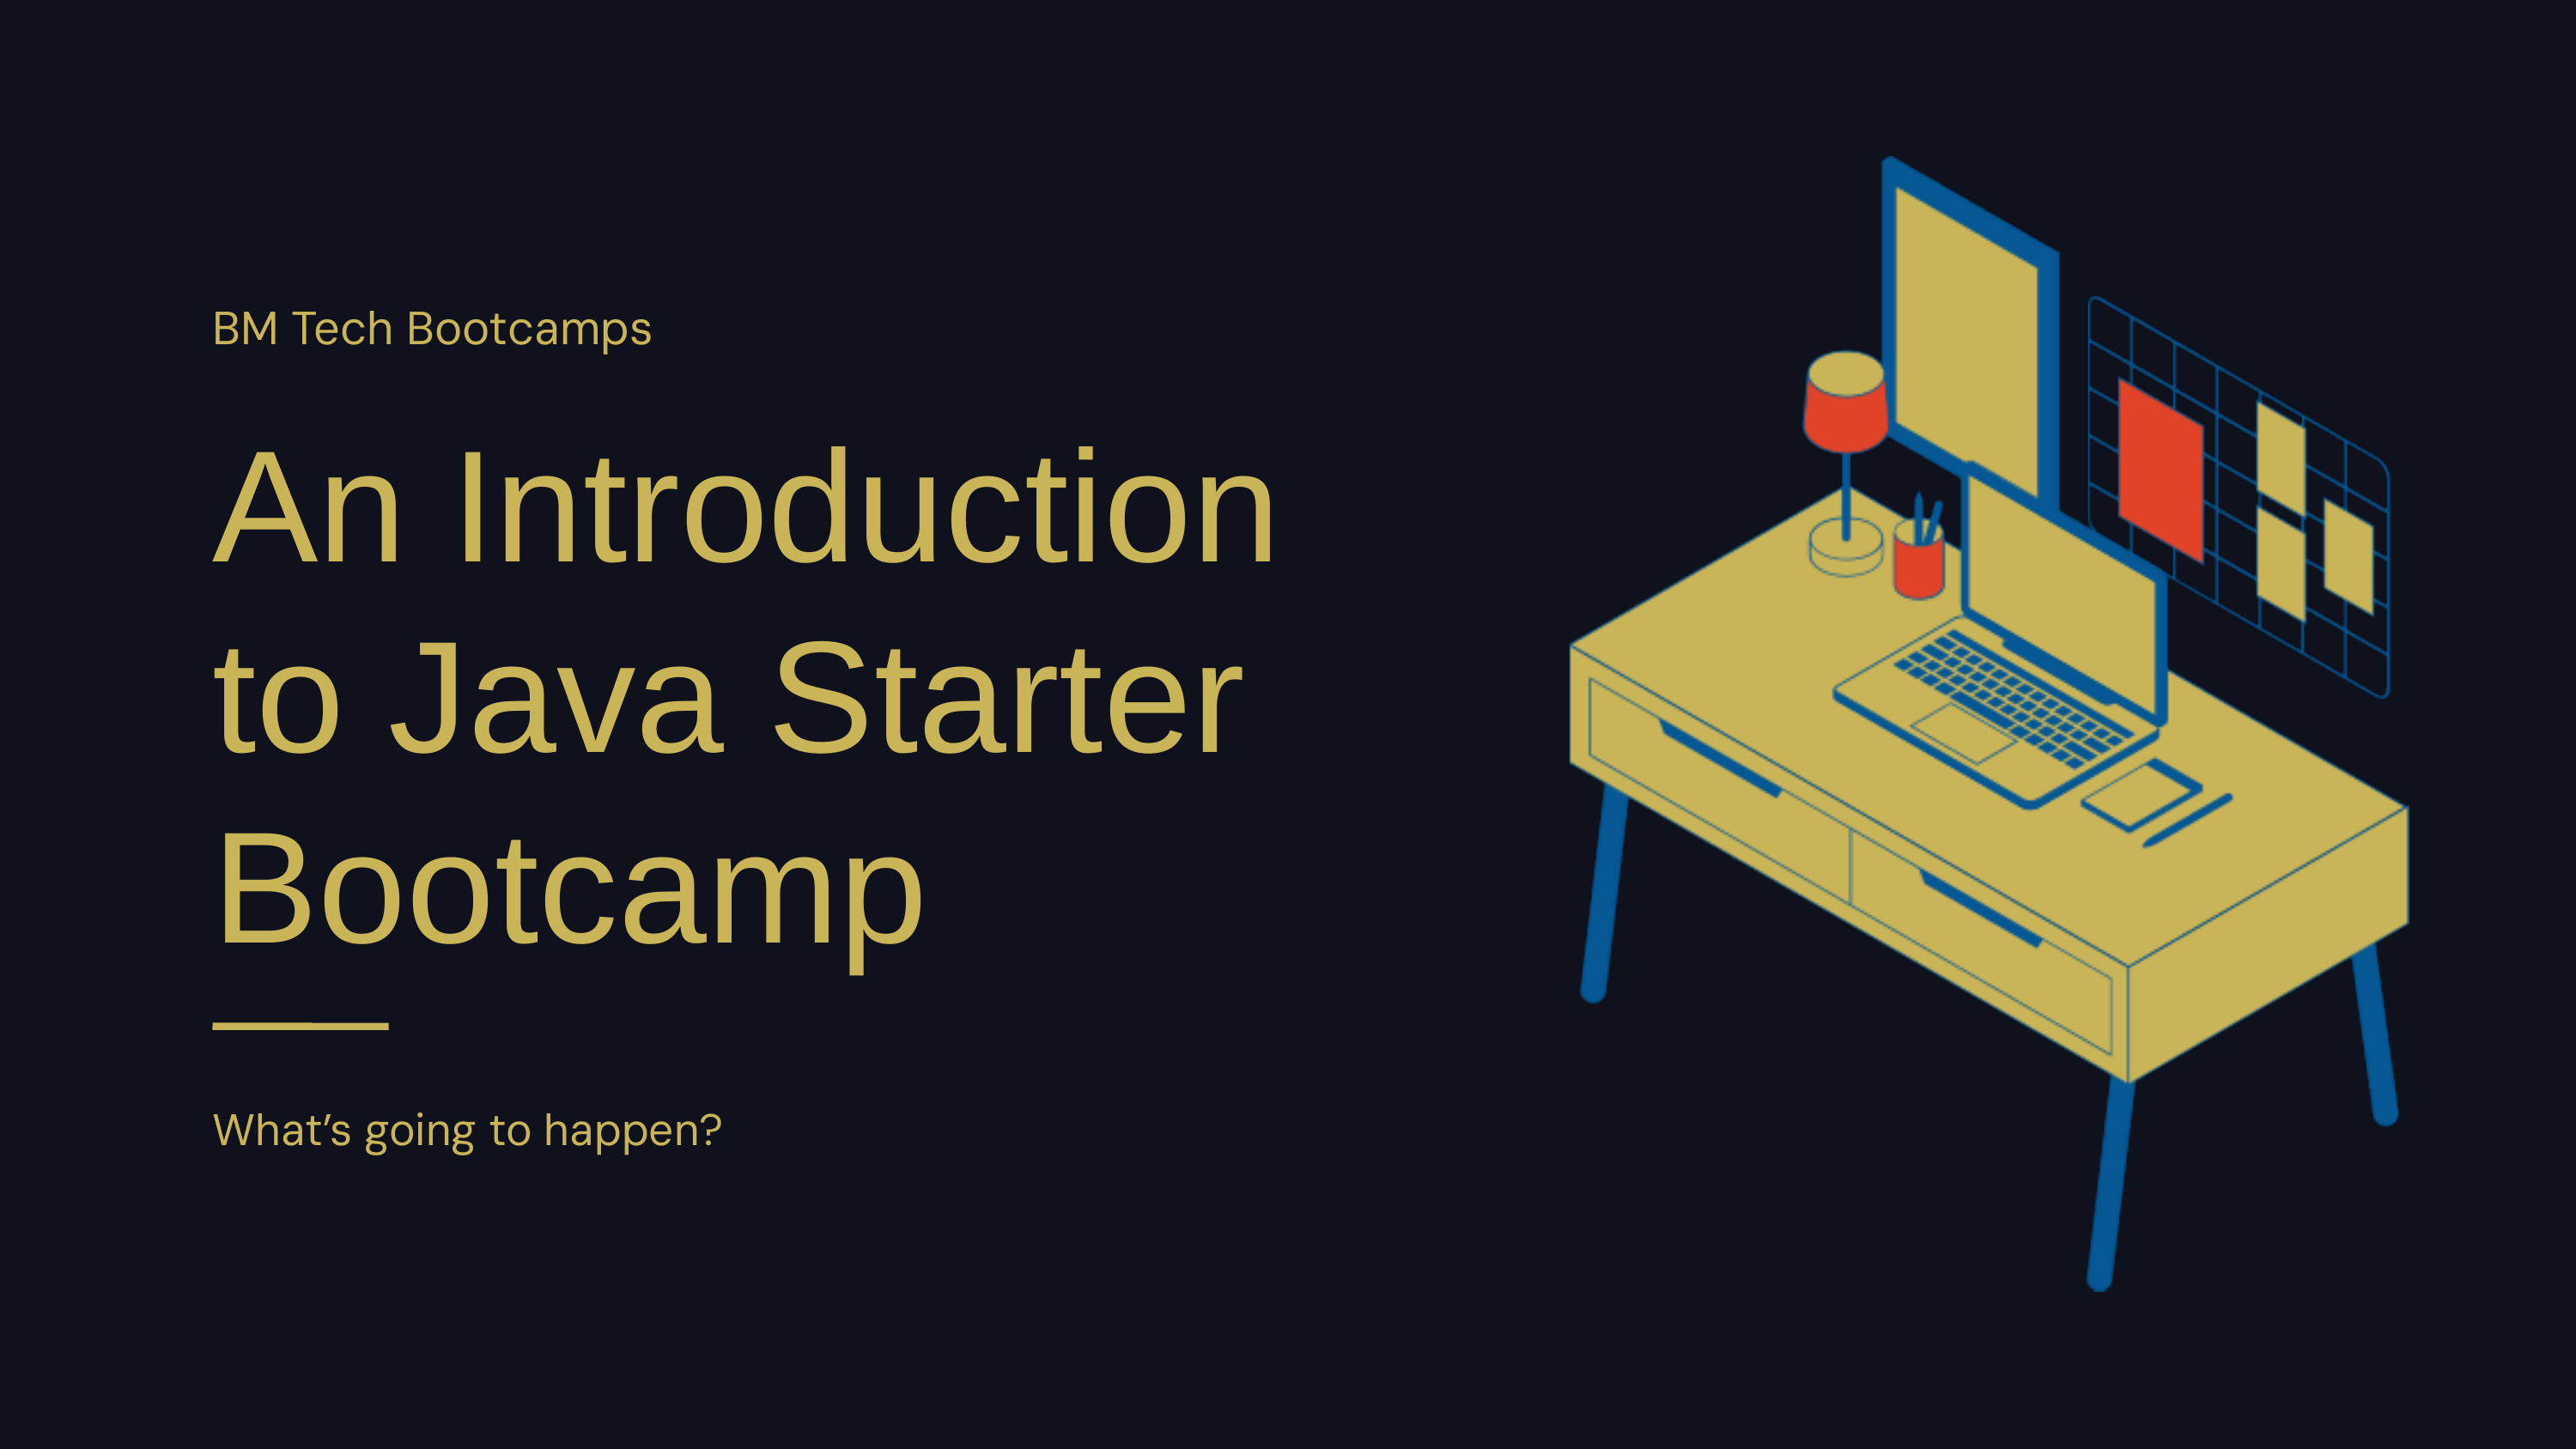

BM Tech Bootcamps
An Introduction to Java Starter Bootcamp

What’s going to happen?